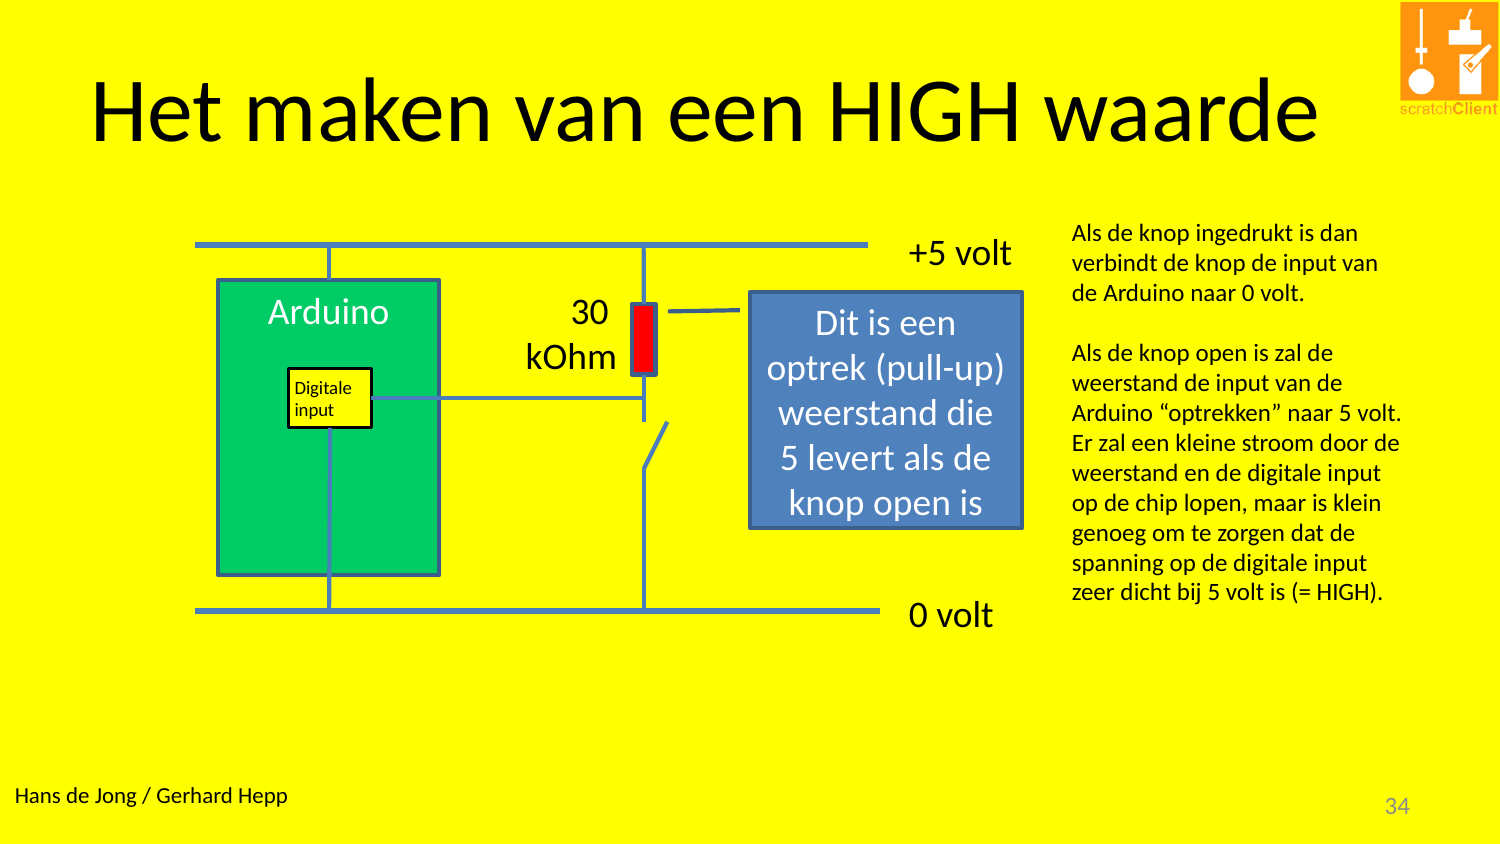

# Het maken van een HIGH waarde
Als de knop ingedrukt is dan verbindt de knop de input van de Arduino naar 0 volt.

Als de knop open is zal de weerstand de input van de Arduino “optrekken” naar 5 volt. Er zal een kleine stroom door de weerstand en de digitale input op de chip lopen, maar is klein genoeg om te zorgen dat de spanning op de digitale input zeer dicht bij 5 volt is (= HIGH).
+5 volt
Arduino
30
kOhm
Dit is een optrek (pull-up) weerstand die 5 levert als de knop open is

Digitale input
0 volt
34